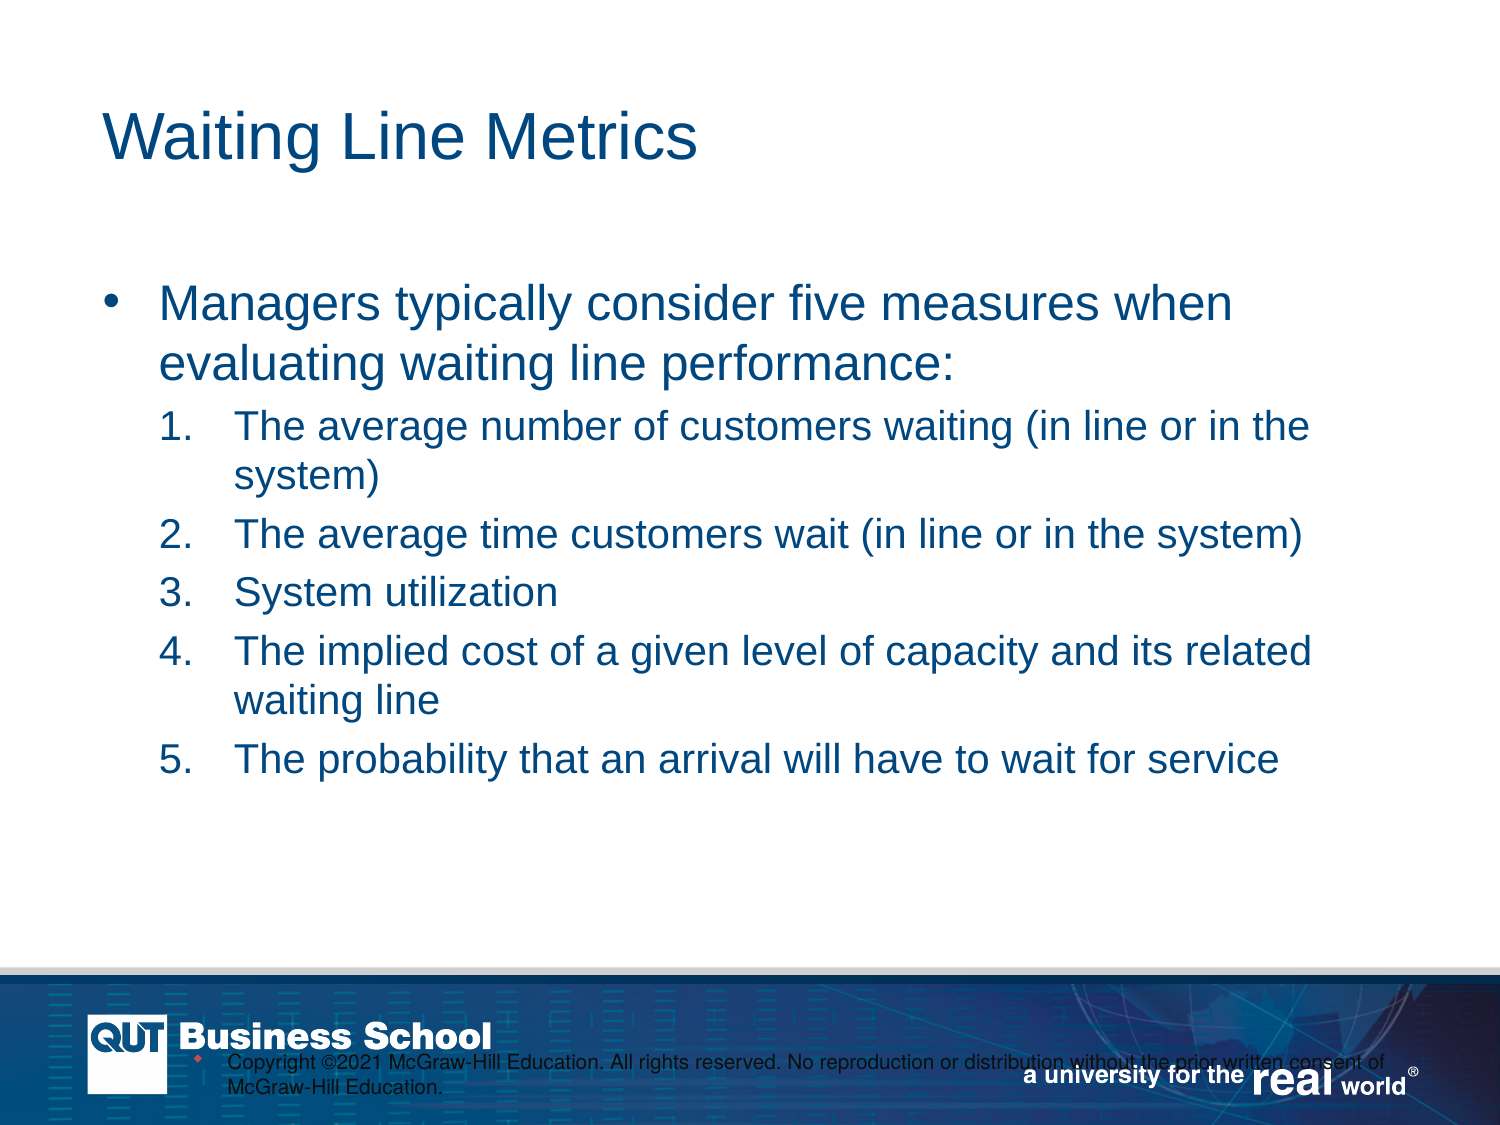

# Waiting Line Metrics
Managers typically consider five measures when evaluating waiting line performance:
The average number of customers waiting (in line or in the system)
The average time customers wait (in line or in the system)
System utilization
The implied cost of a given level of capacity and its related waiting line
The probability that an arrival will have to wait for service
Copyright ©2021 McGraw-Hill Education. All rights reserved. No reproduction or distribution without the prior written consent of McGraw-Hill Education.